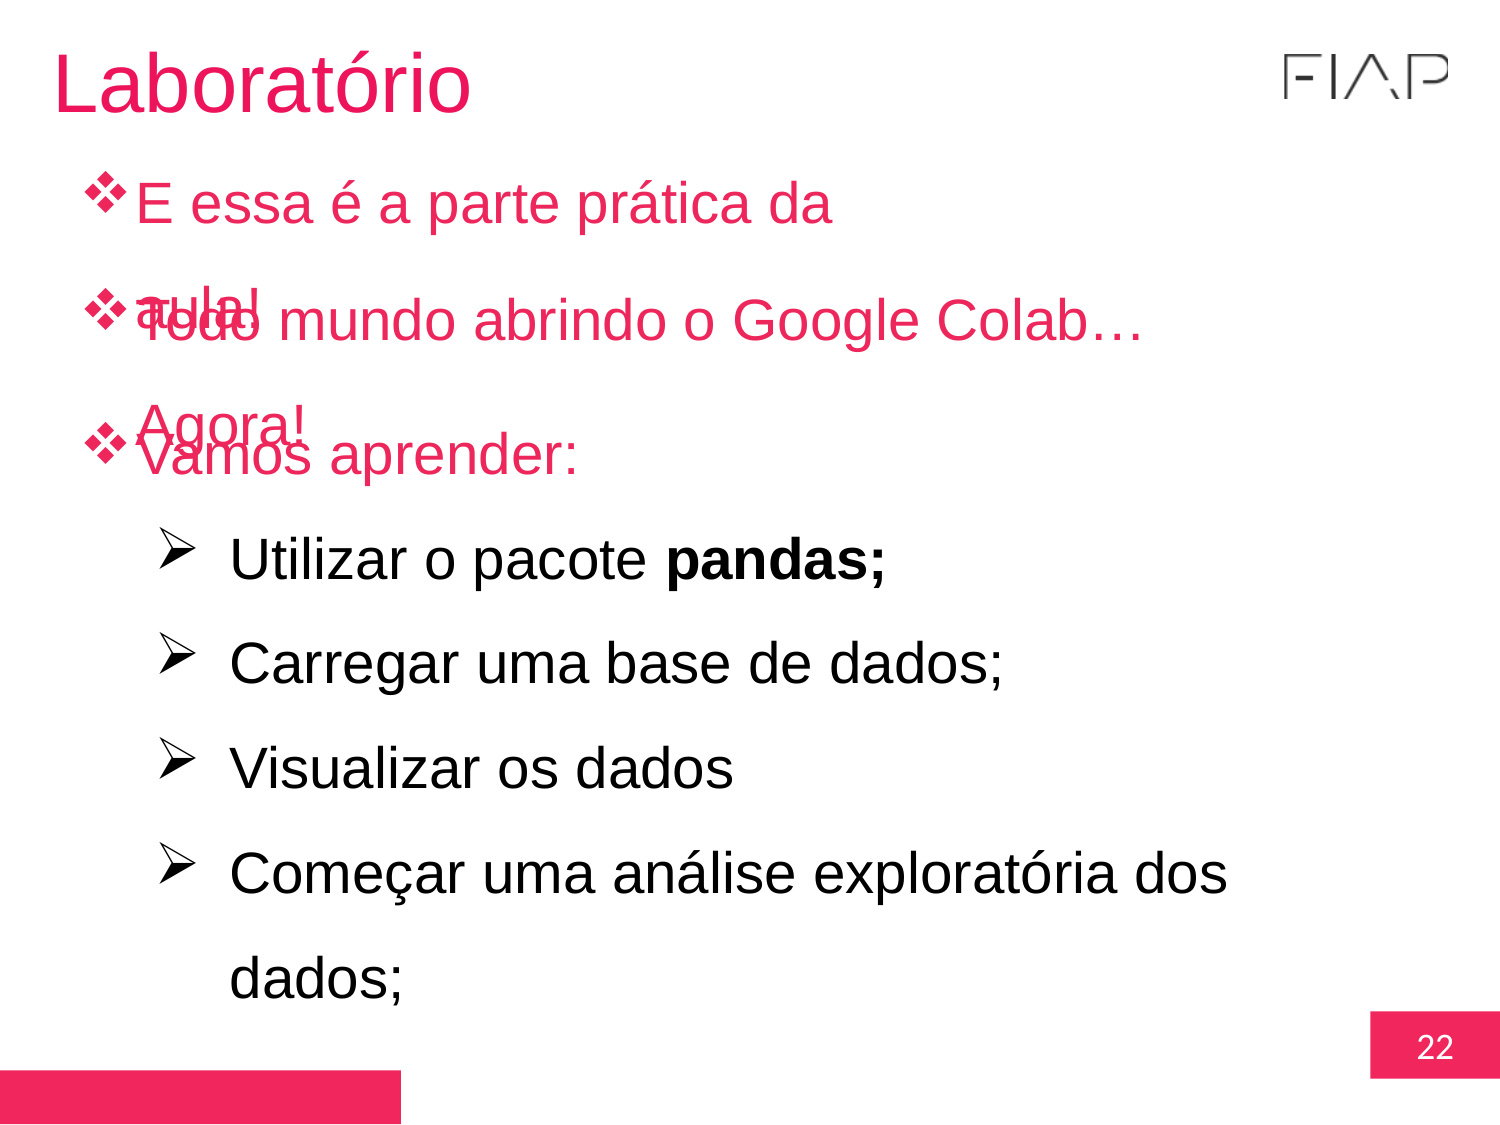

Laboratório
E essa é a parte prática da aula!
Todo mundo abrindo o Google Colab… Agora!
Vamos aprender:
Utilizar o pacote pandas;
Carregar uma base de dados;
Visualizar os dados
Começar uma análise exploratória dos dados;